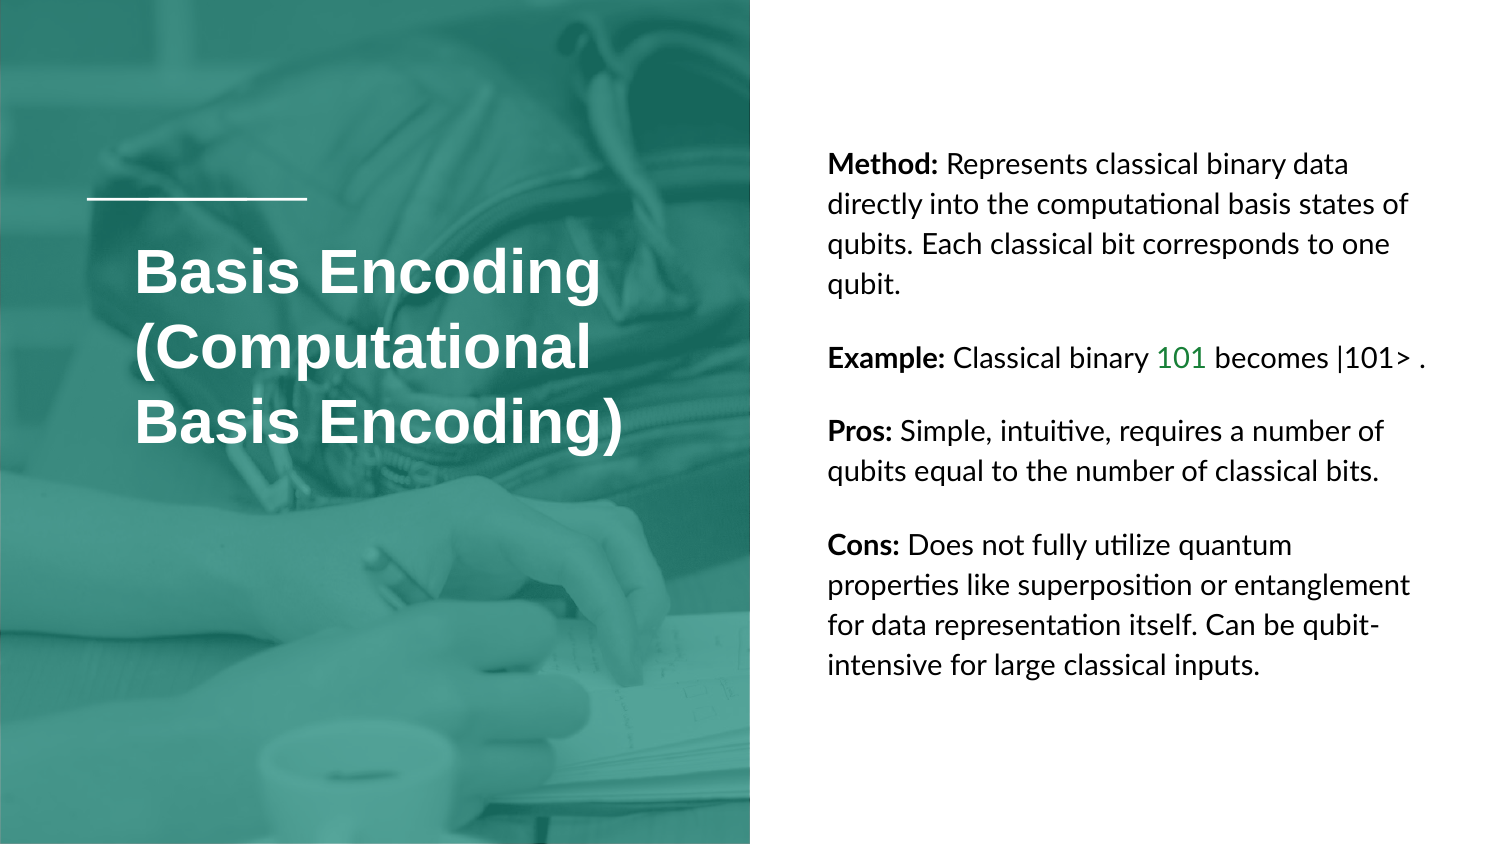

Method: Represents classical binary data directly into the computational basis states of qubits. Each classical bit corresponds to one qubit.
Example: Classical binary 101 becomes |101> .
Pros: Simple, intuitive, requires a number of qubits equal to the number of classical bits.
Cons: Does not fully utilize quantum properties like superposition or entanglement for data representation itself. Can be qubit-intensive for large classical inputs.
# Basis Encoding (Computational Basis Encoding)